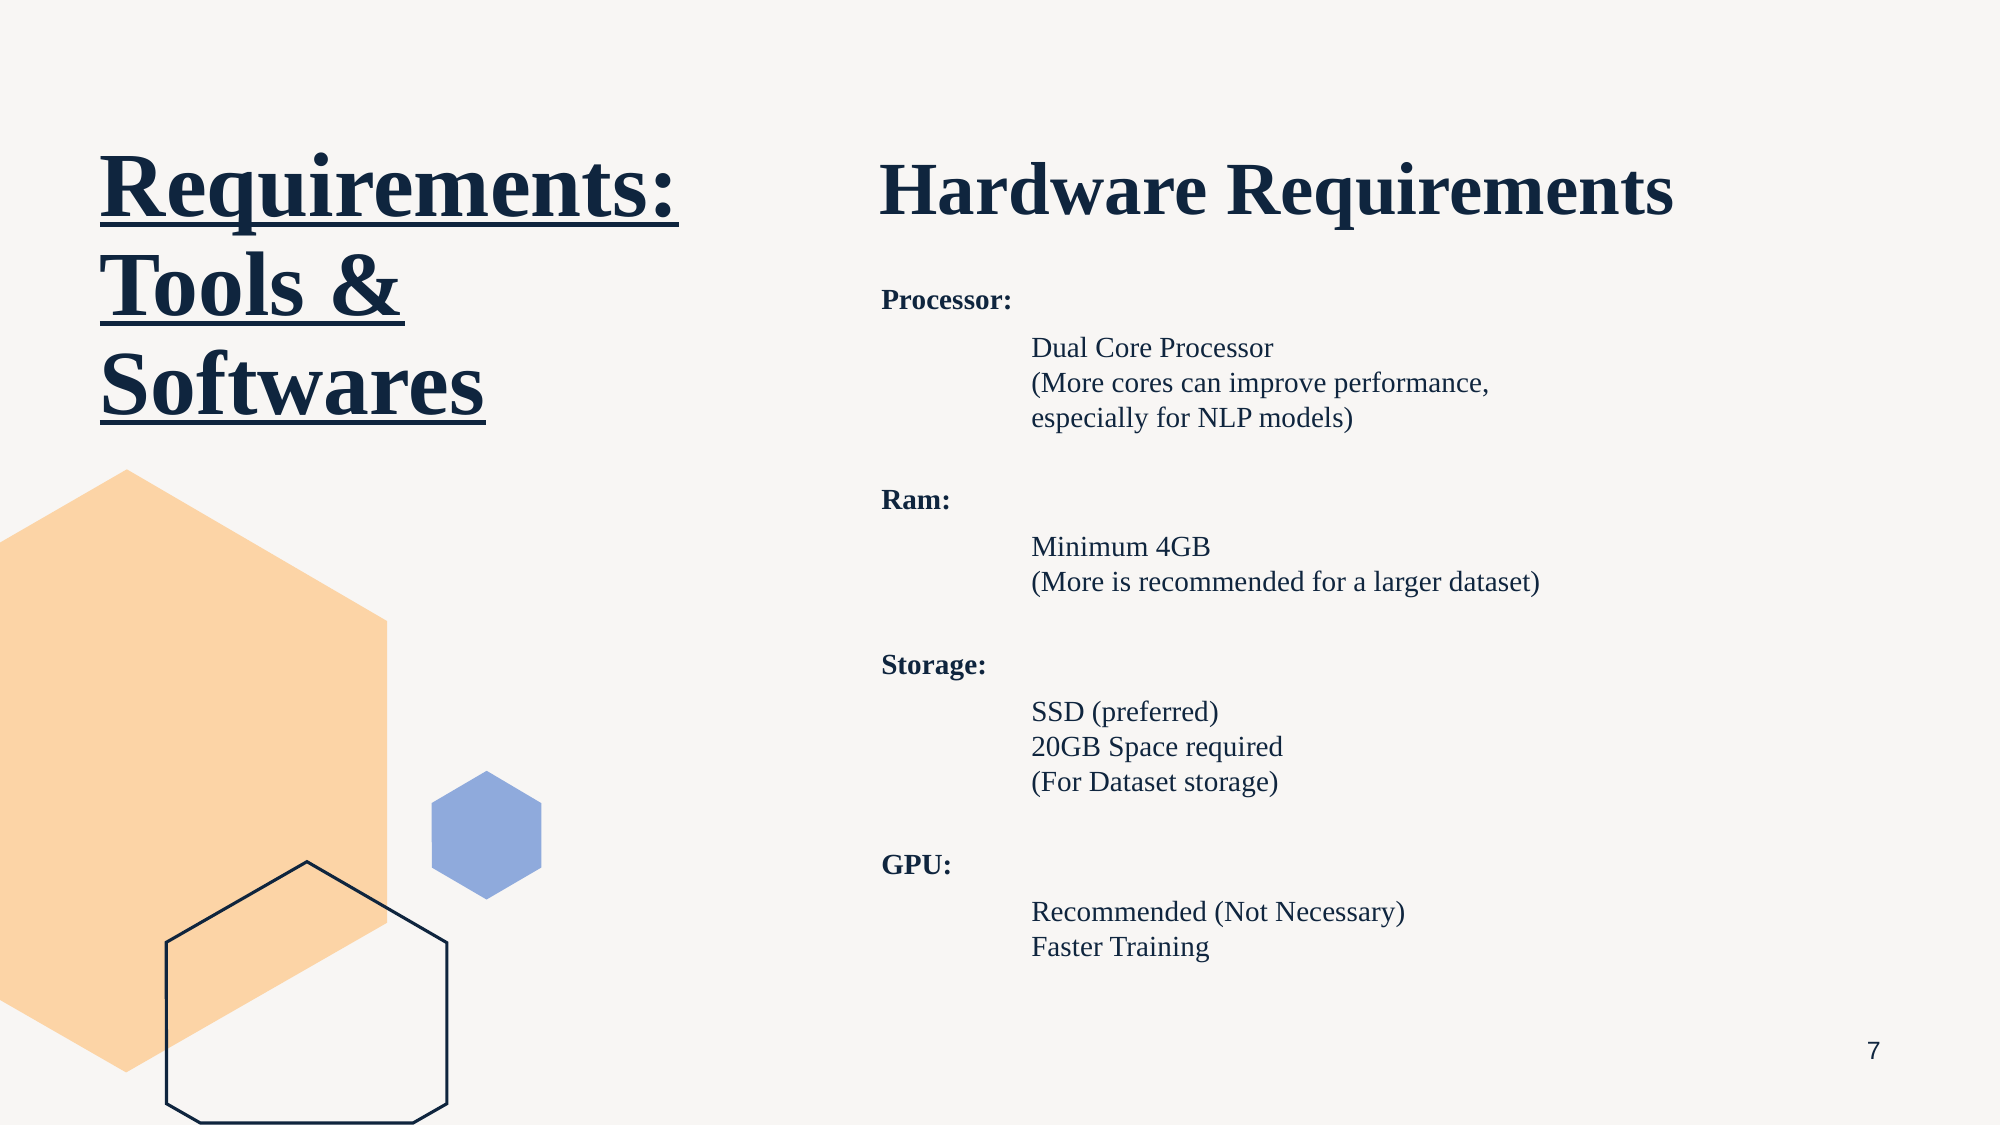

# Requirements: Tools & Softwares
Hardware Requirements
Processor:
	Dual Core Processor
	(More cores can improve performance,
	especially for NLP models)

Ram:
	Minimum 4GB
	(More is recommended for a larger dataset)

Storage:
	SSD (preferred)
	20GB Space required
	(For Dataset storage)

GPU:
	Recommended (Not Necessary)
	Faster Training
7